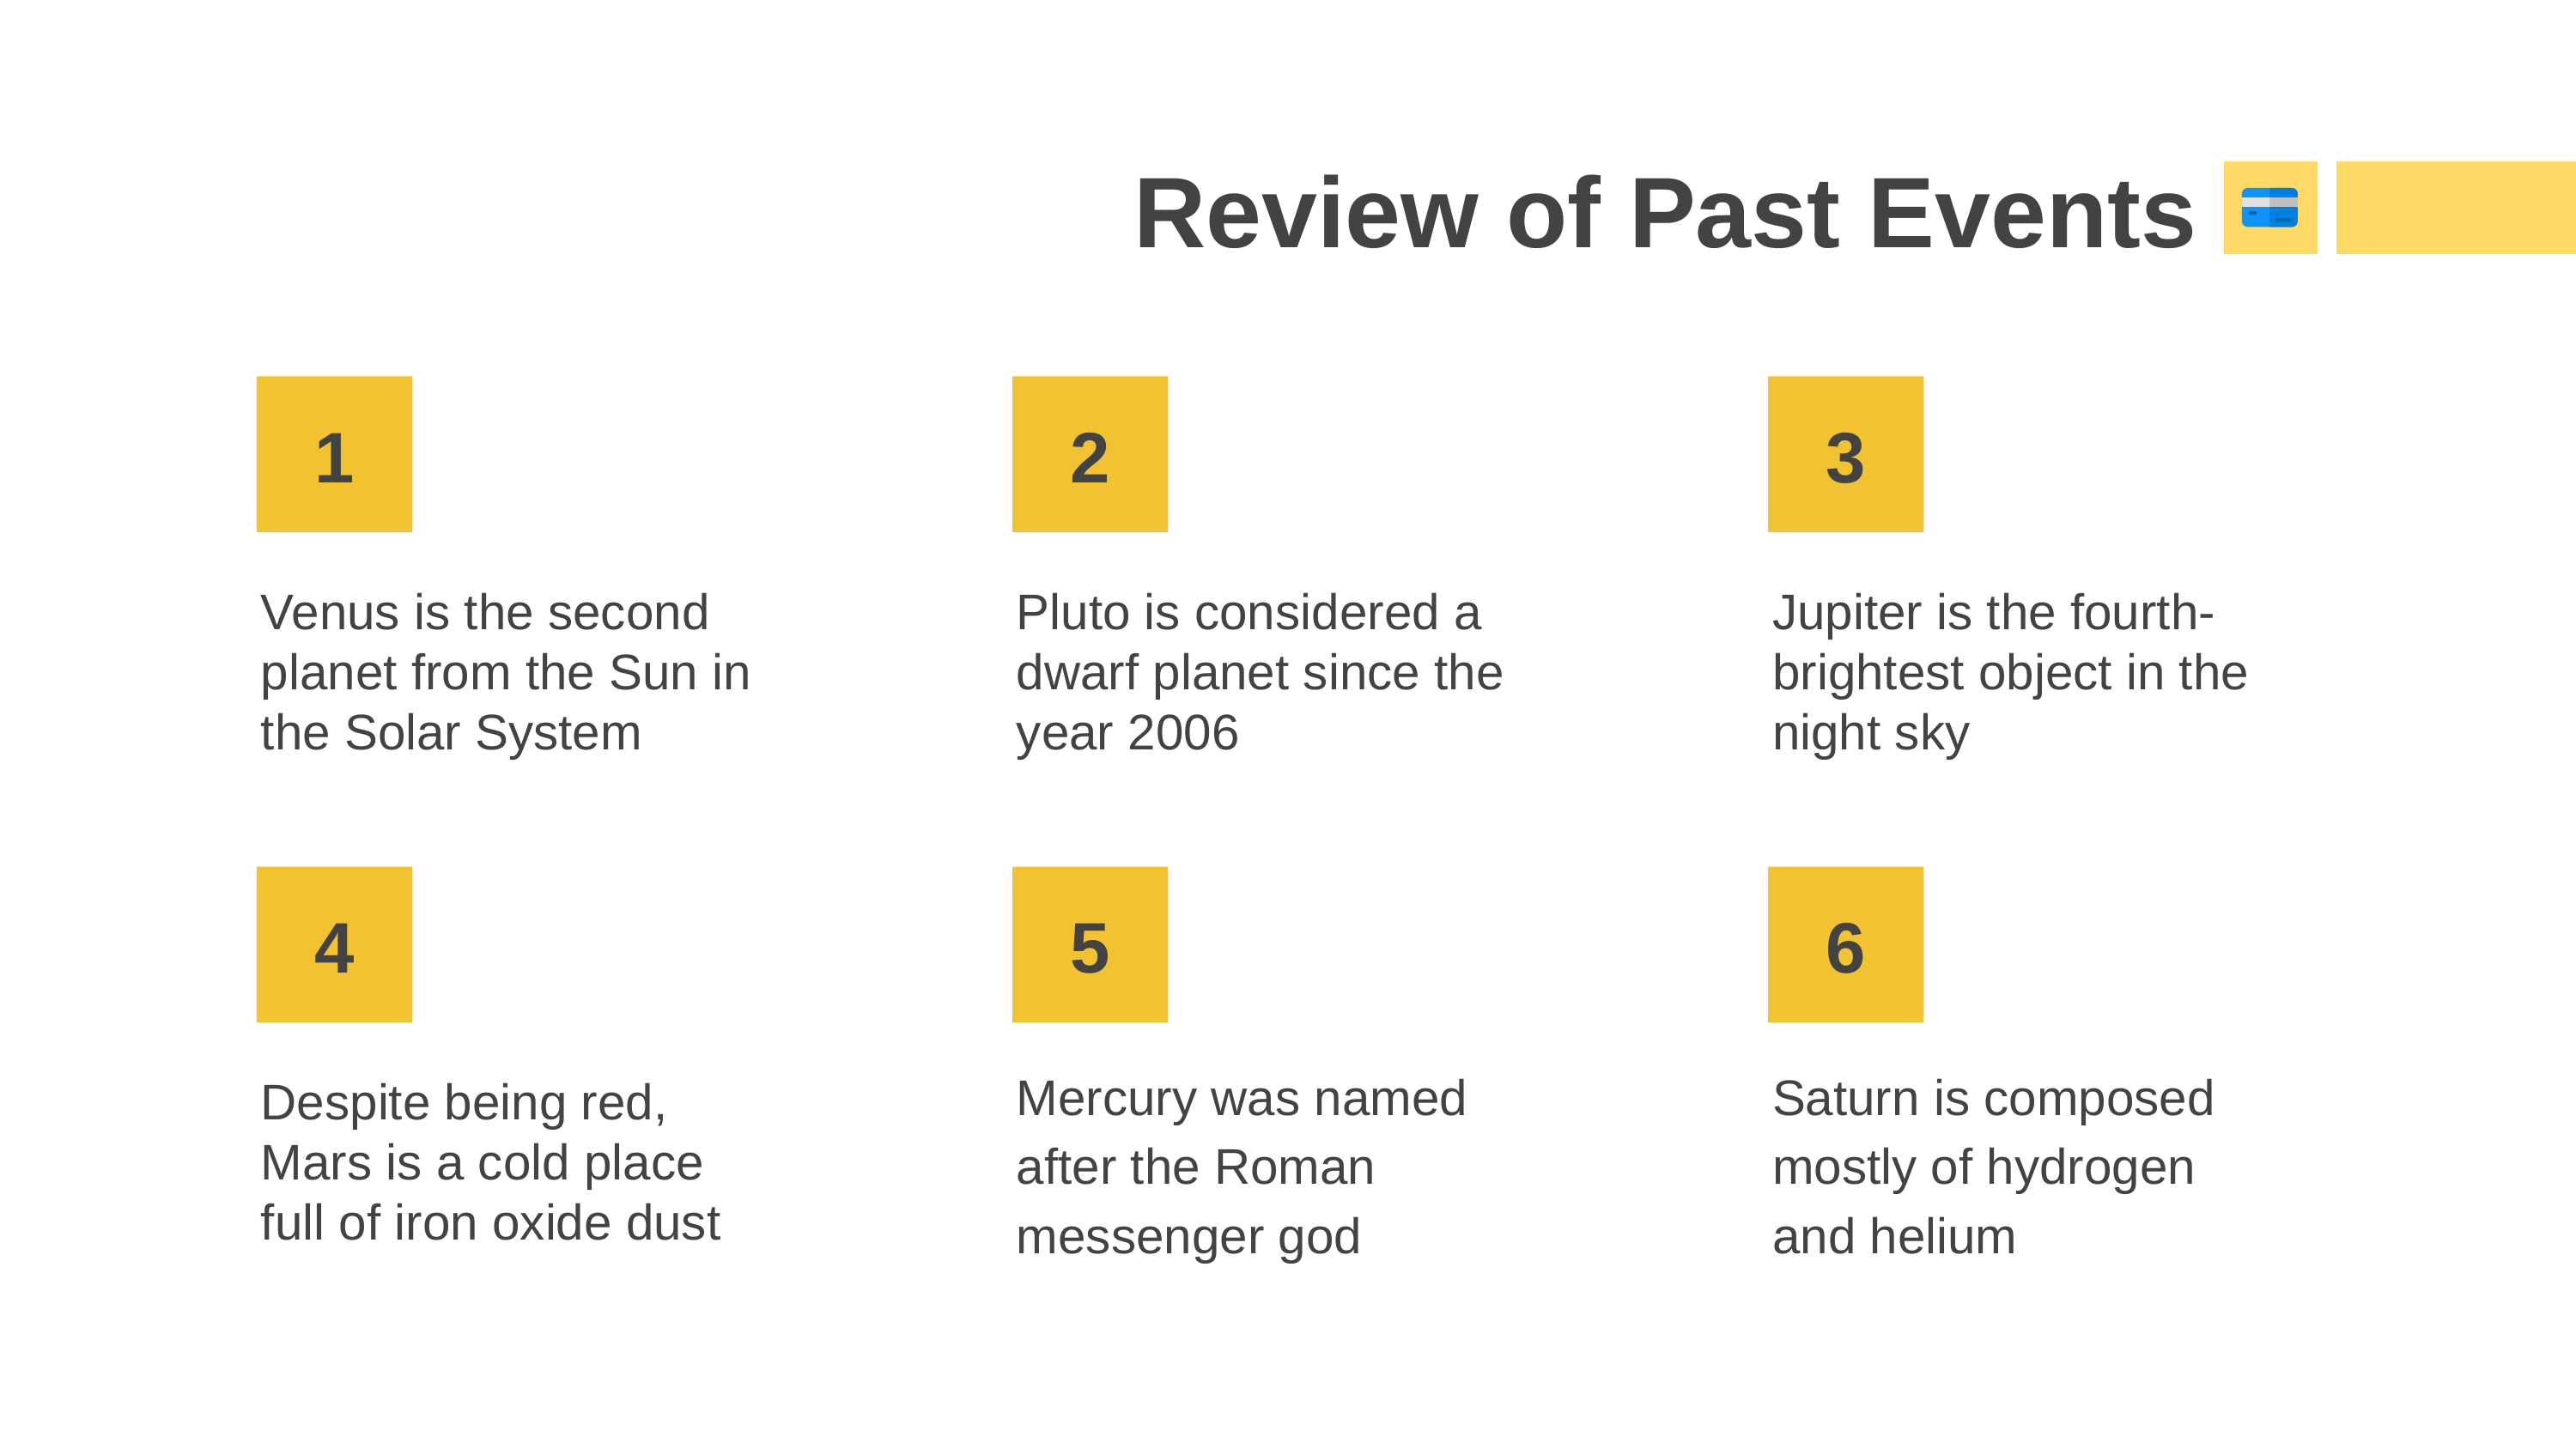

Review of Past Events

# 1
2
3
Venus is the second planet from the Sun in the Solar System
Pluto is considered a dwarf planet since the year 2006
Jupiter is the fourth-brightest object in the night sky
4
5
6
Despite being red, Mars is a cold place full of iron oxide dust
Mercury was named after the Roman messenger god
Saturn is composed mostly of hydrogen and helium